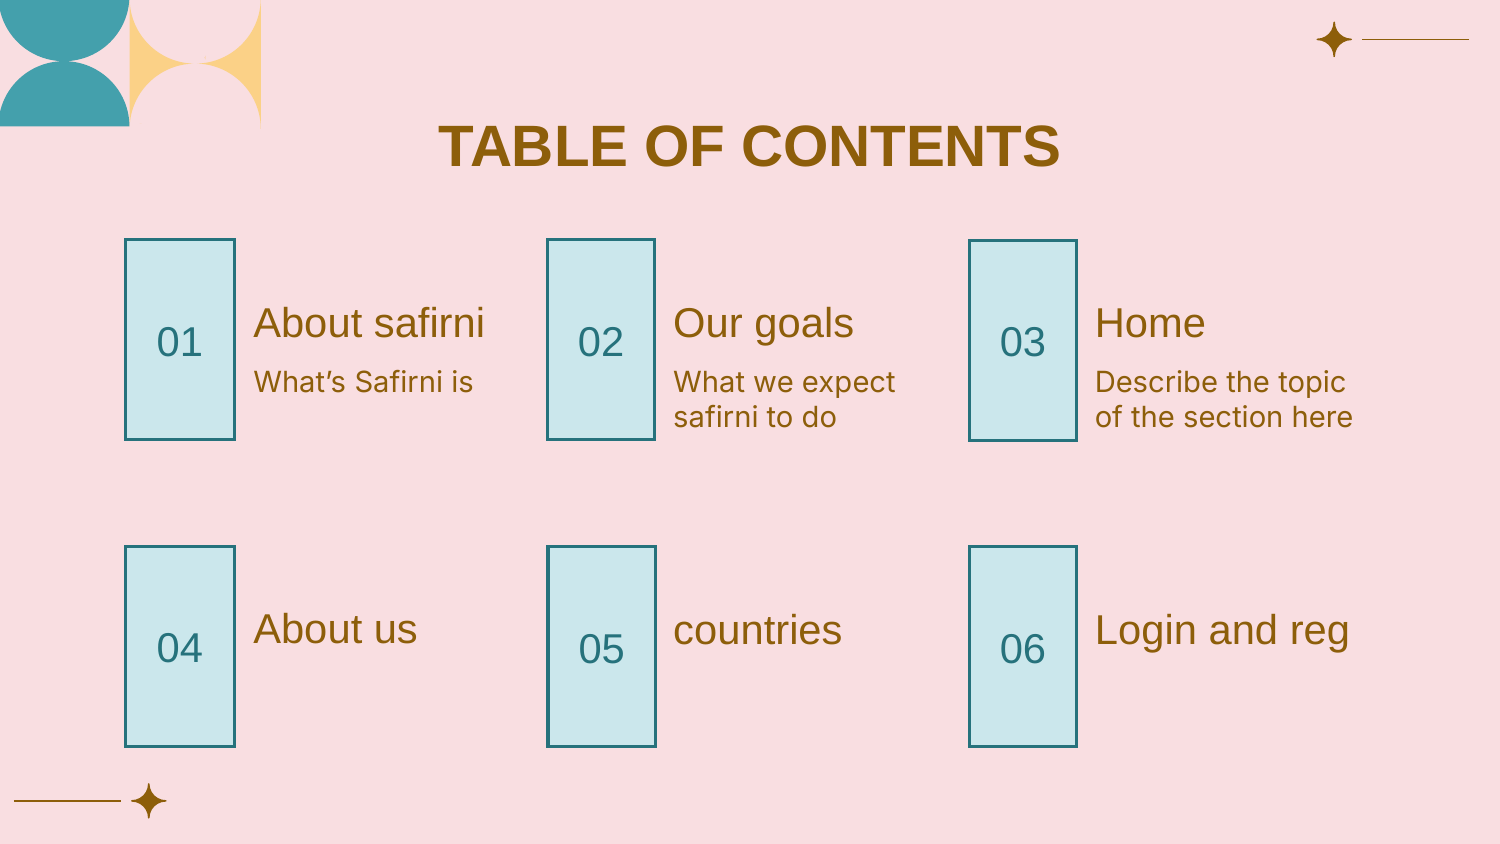

# TABLE OF CONTENTS

01
About safirni
02
Our goals
Home
03
What we expect safirni to do

Describe the topic
of the section here

What’s Safirni is
About us
04
06
05
countries
Login and reg